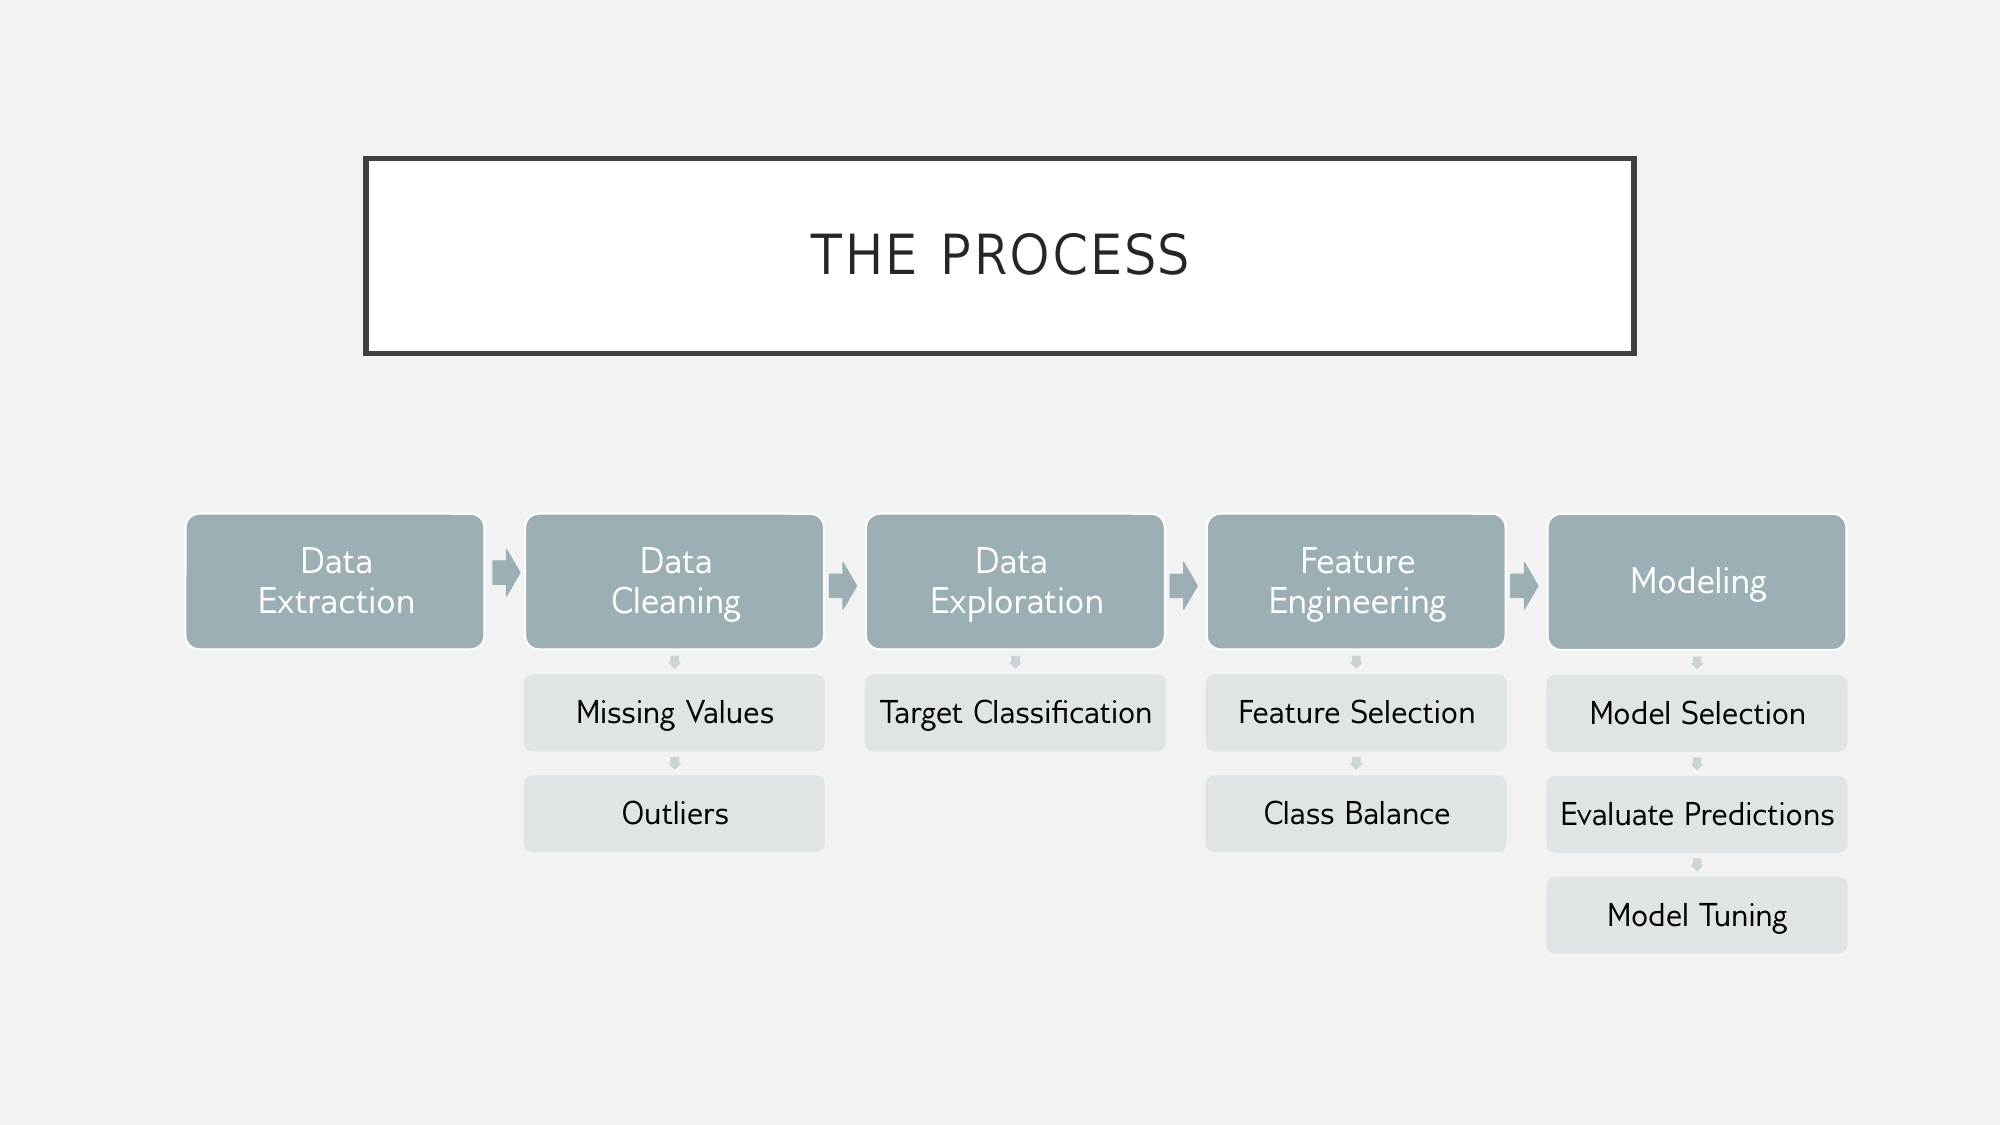

# The Process
Data
Extraction
Data
Cleaning
Missing Values
Outliers
Data
Exploration
Target Classification
Feature Engineering
Feature Selection
Class Balance
Modeling
Model Selection
Evaluate Predictions
Model Tuning